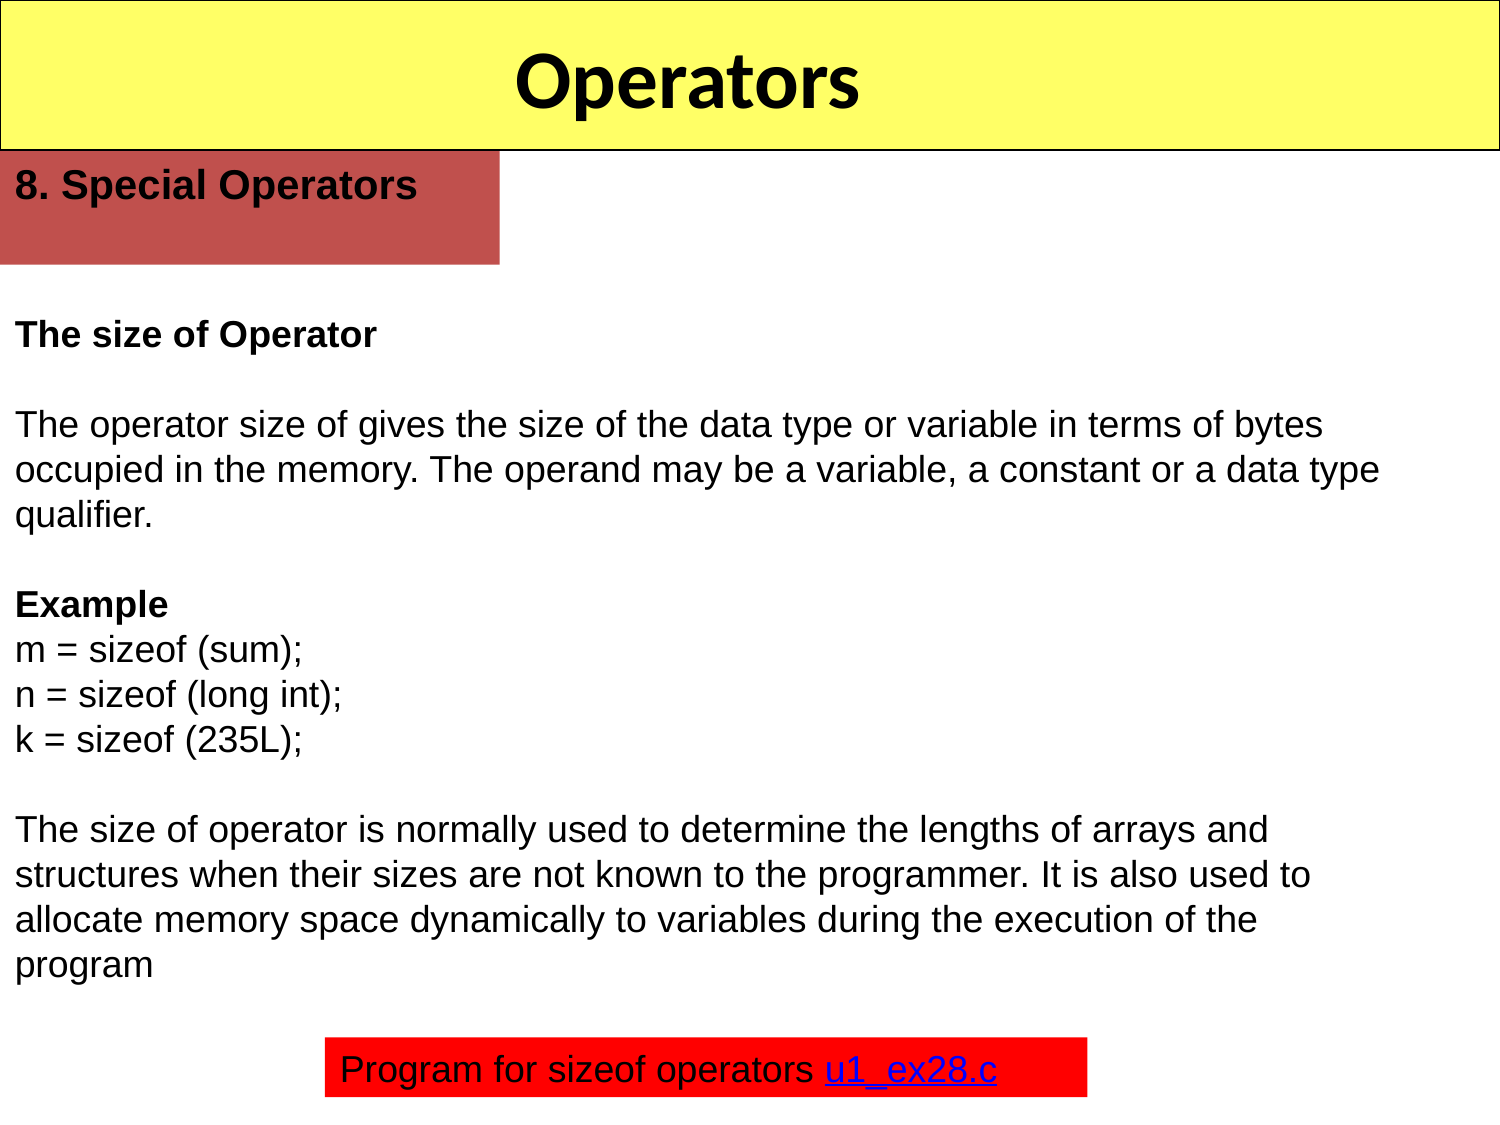

Operators
8. Special Operators
The size of Operator

The operator size of gives the size of the data type or variable in terms of bytes occupied in the memory. The operand may be a variable, a constant or a data type qualifier.

Example
m = sizeof (sum);
n = sizeof (long int);
k = sizeof (235L);

The size of operator is normally used to determine the lengths of arrays and structures when their sizes are not known to the programmer. It is also used to allocate memory space dynamically to variables during the execution of the program
Program for sizeof operators u1_ex28.c